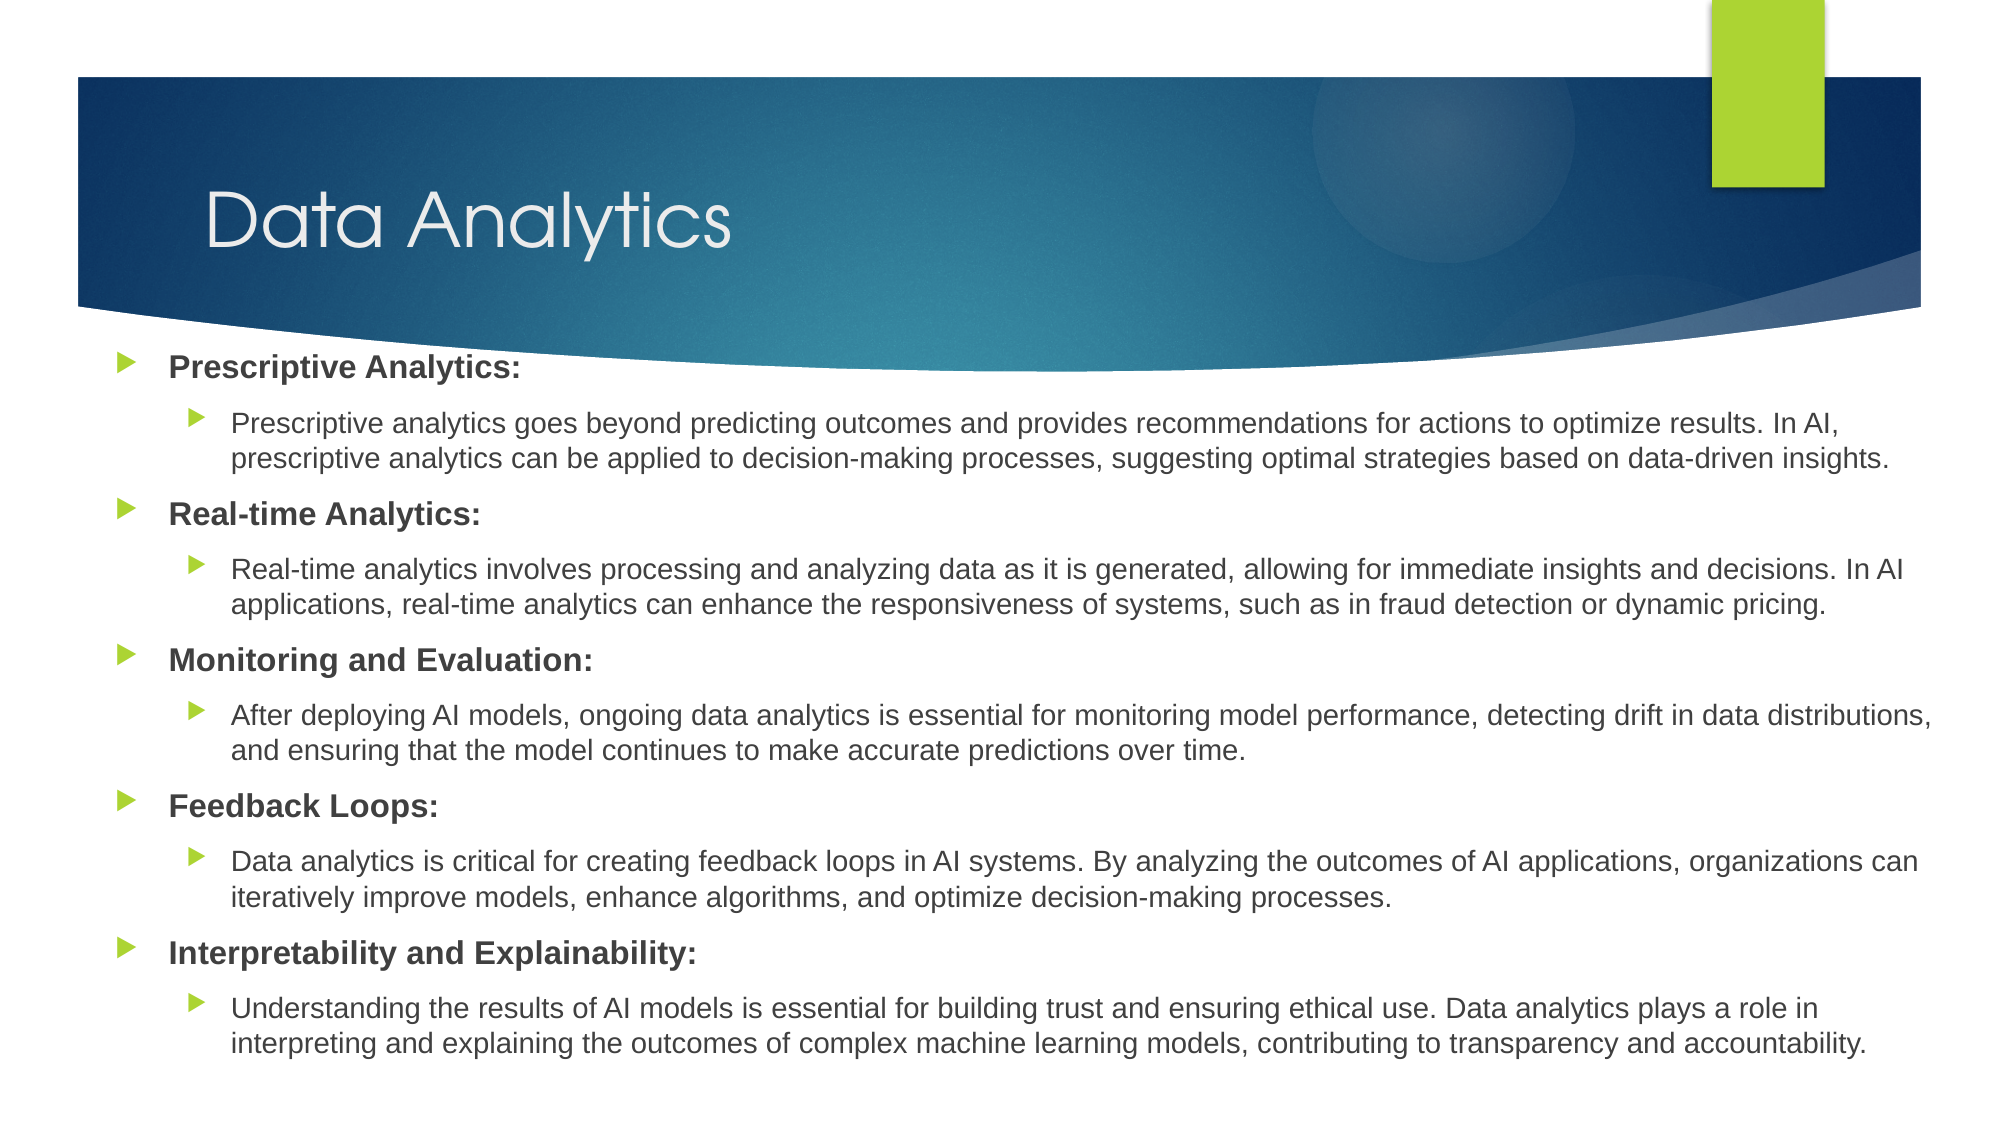

# Data Analytics
Prescriptive Analytics:
Prescriptive analytics goes beyond predicting outcomes and provides recommendations for actions to optimize results. In AI, prescriptive analytics can be applied to decision-making processes, suggesting optimal strategies based on data-driven insights.
Real-time Analytics:
Real-time analytics involves processing and analyzing data as it is generated, allowing for immediate insights and decisions. In AI applications, real-time analytics can enhance the responsiveness of systems, such as in fraud detection or dynamic pricing.
Monitoring and Evaluation:
After deploying AI models, ongoing data analytics is essential for monitoring model performance, detecting drift in data distributions, and ensuring that the model continues to make accurate predictions over time.
Feedback Loops:
Data analytics is critical for creating feedback loops in AI systems. By analyzing the outcomes of AI applications, organizations can iteratively improve models, enhance algorithms, and optimize decision-making processes.
Interpretability and Explainability:
Understanding the results of AI models is essential for building trust and ensuring ethical use. Data analytics plays a role in interpreting and explaining the outcomes of complex machine learning models, contributing to transparency and accountability.